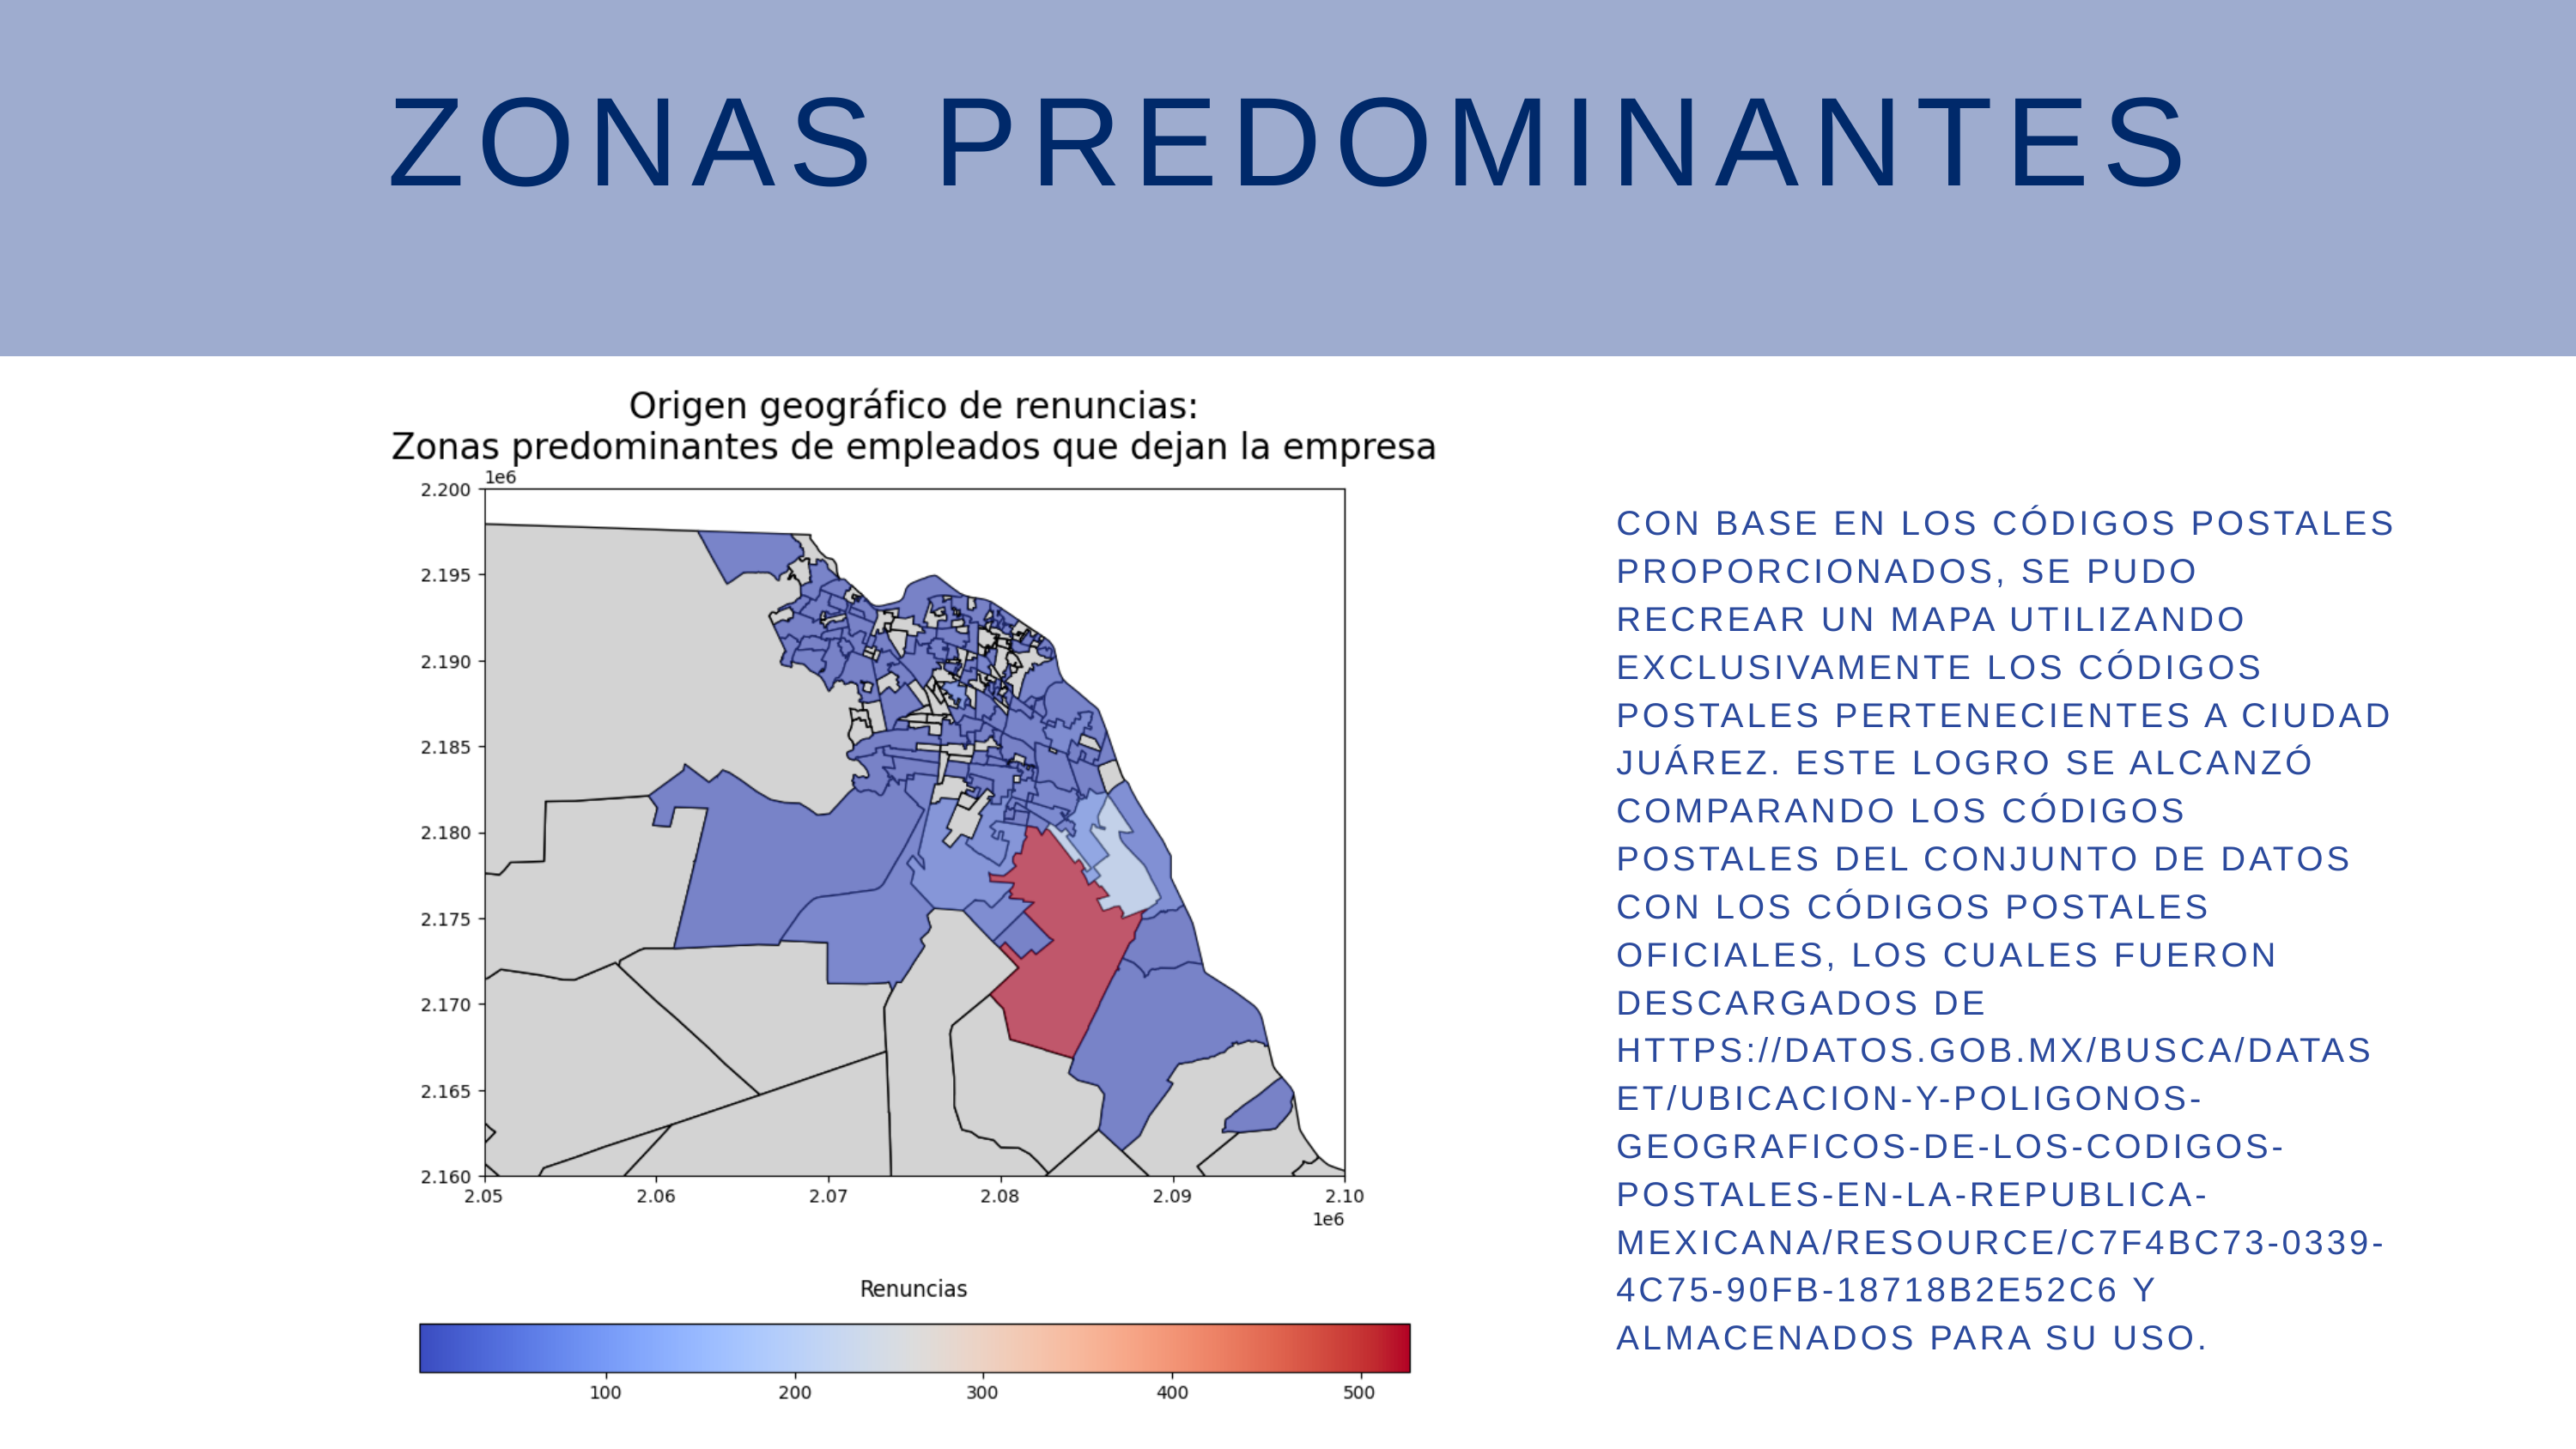

ZONAS PREDOMINANTES

CON BASE EN LOS CÓDIGOS POSTALES PROPORCIONADOS, SE PUDO RECREAR UN MAPA UTILIZANDO EXCLUSIVAMENTE LOS CÓDIGOS POSTALES PERTENECIENTES A CIUDAD JUÁREZ. ESTE LOGRO SE ALCANZÓ COMPARANDO LOS CÓDIGOS POSTALES DEL CONJUNTO DE DATOS CON LOS CÓDIGOS POSTALES OFICIALES, LOS CUALES FUERON DESCARGADOS DE HTTPS://DATOS.GOB.MX/BUSCA/DATASET/UBICACION-Y-POLIGONOS-GEOGRAFICOS-DE-LOS-CODIGOS-POSTALES-EN-LA-REPUBLICA-MEXICANA/RESOURCE/C7F4BC73-0339-4C75-90FB-18718B2E52C6 Y ALMACENADOS PARA SU USO.